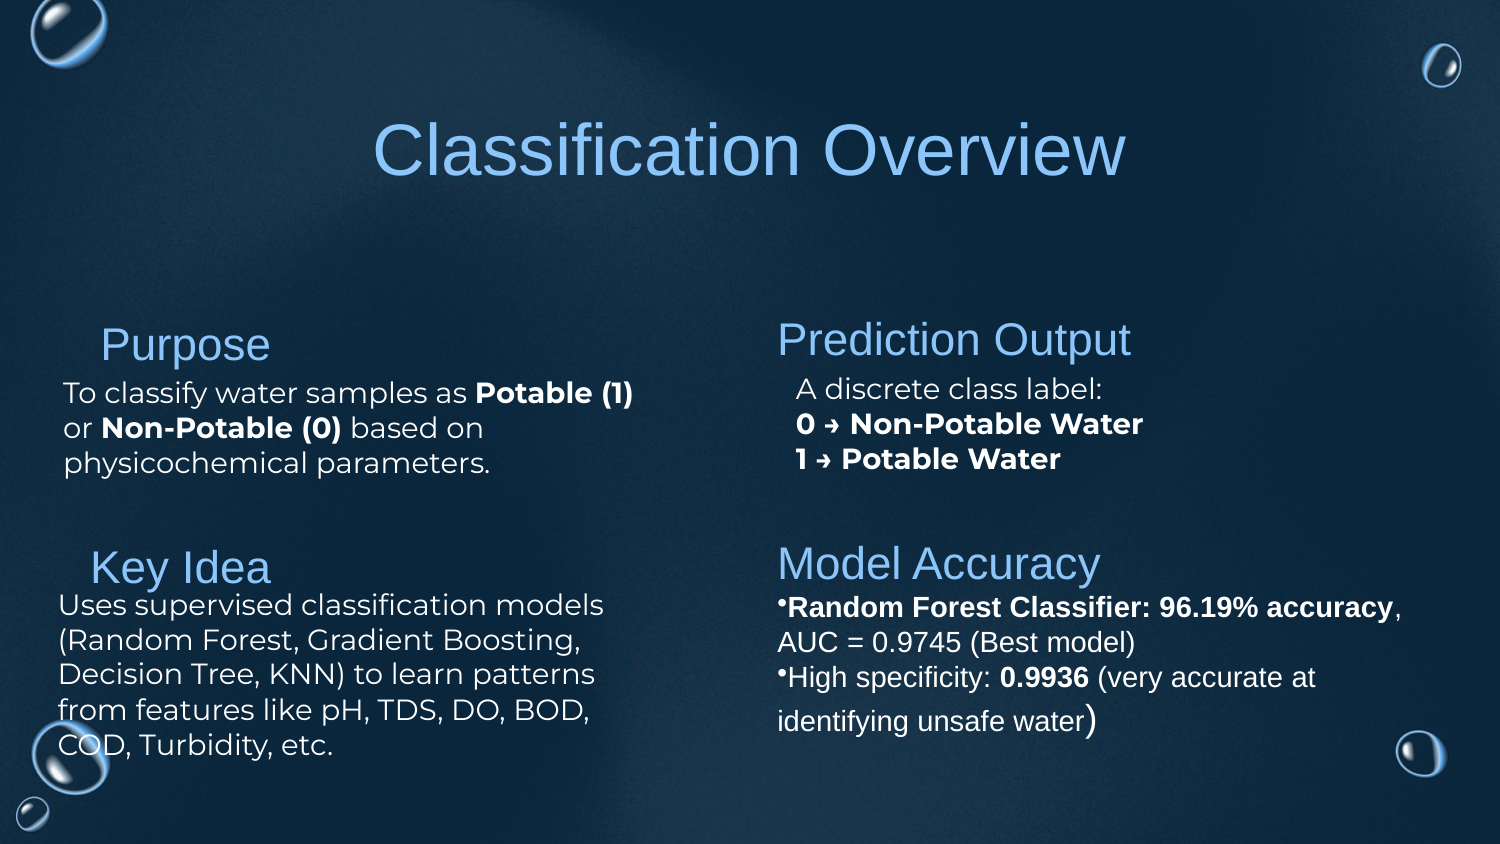

# Classification Overview
Prediction Output
Purpose
A discrete class label:
0 → Non-Potable Water
1 → Potable Water

To classify water samples as Potable (1) or Non-Potable (0) based on physicochemical parameters.
Model Accuracy
Key Idea
Uses supervised classification models (Random Forest, Gradient Boosting, Decision Tree, KNN) to learn patterns from features like pH, TDS, DO, BOD, COD, Turbidity, etc.
Random Forest Classifier: 96.19% accuracy, AUC = 0.9745 (Best model)
High specificity: 0.9936 (very accurate at identifying unsafe water)